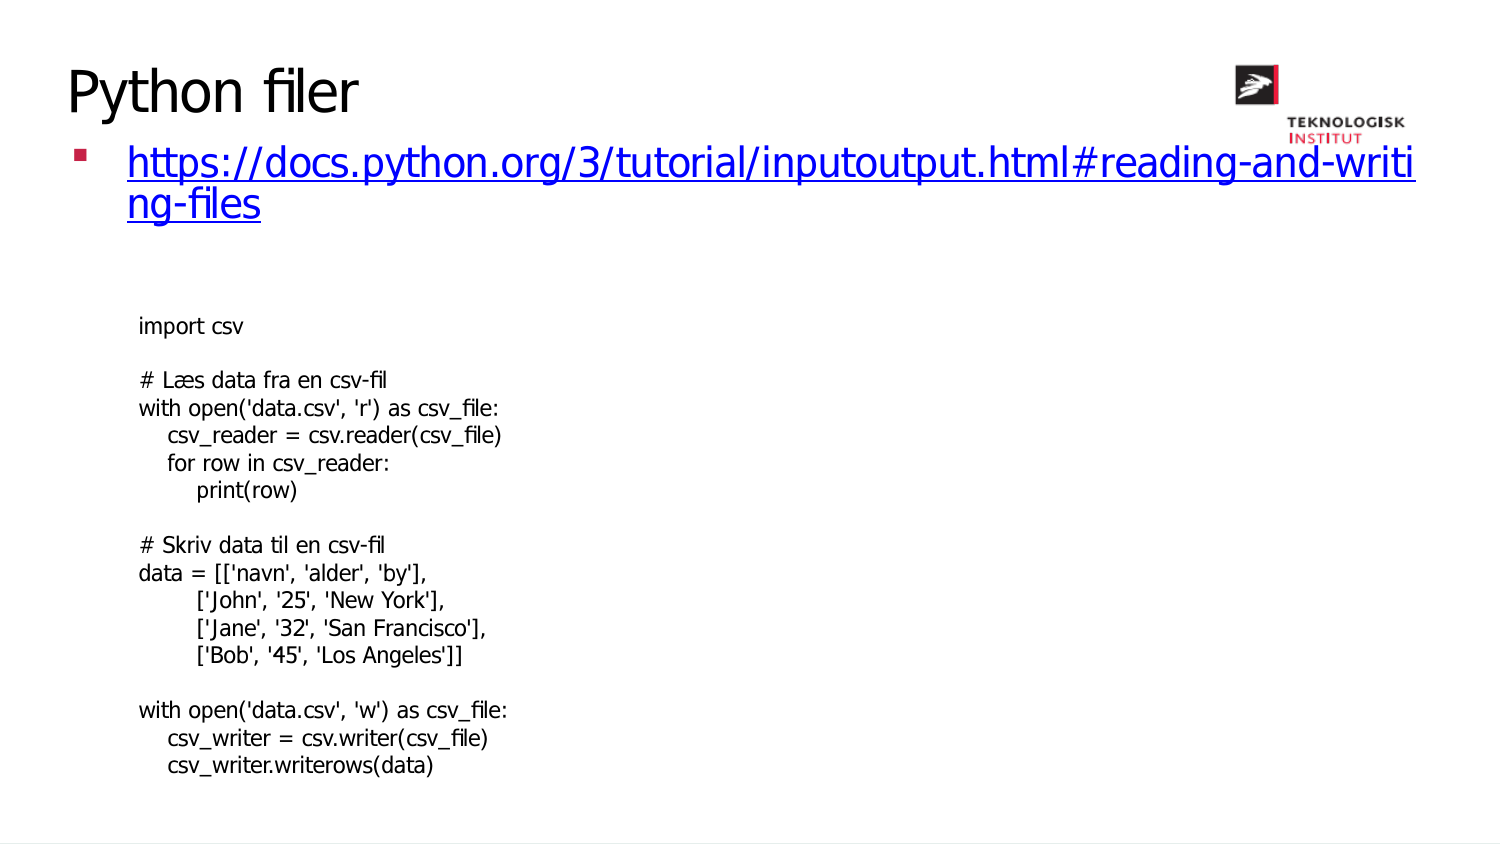

Python filer
https://docs.python.org/3/tutorial/inputoutput.html#reading-and-writing-files
import csv

# Læs data fra en csv-fil
with open('data.csv', 'r') as csv_file:
    csv_reader = csv.reader(csv_file)
    for row in csv_reader:
        print(row)

# Skriv data til en csv-fil
data = [['navn', 'alder', 'by'],
        ['John', '25', 'New York'],
        ['Jane', '32', 'San Francisco'],
        ['Bob', '45', 'Los Angeles']]

with open('data.csv', 'w') as csv_file:
    csv_writer = csv.writer(csv_file)
    csv_writer.writerows(data)